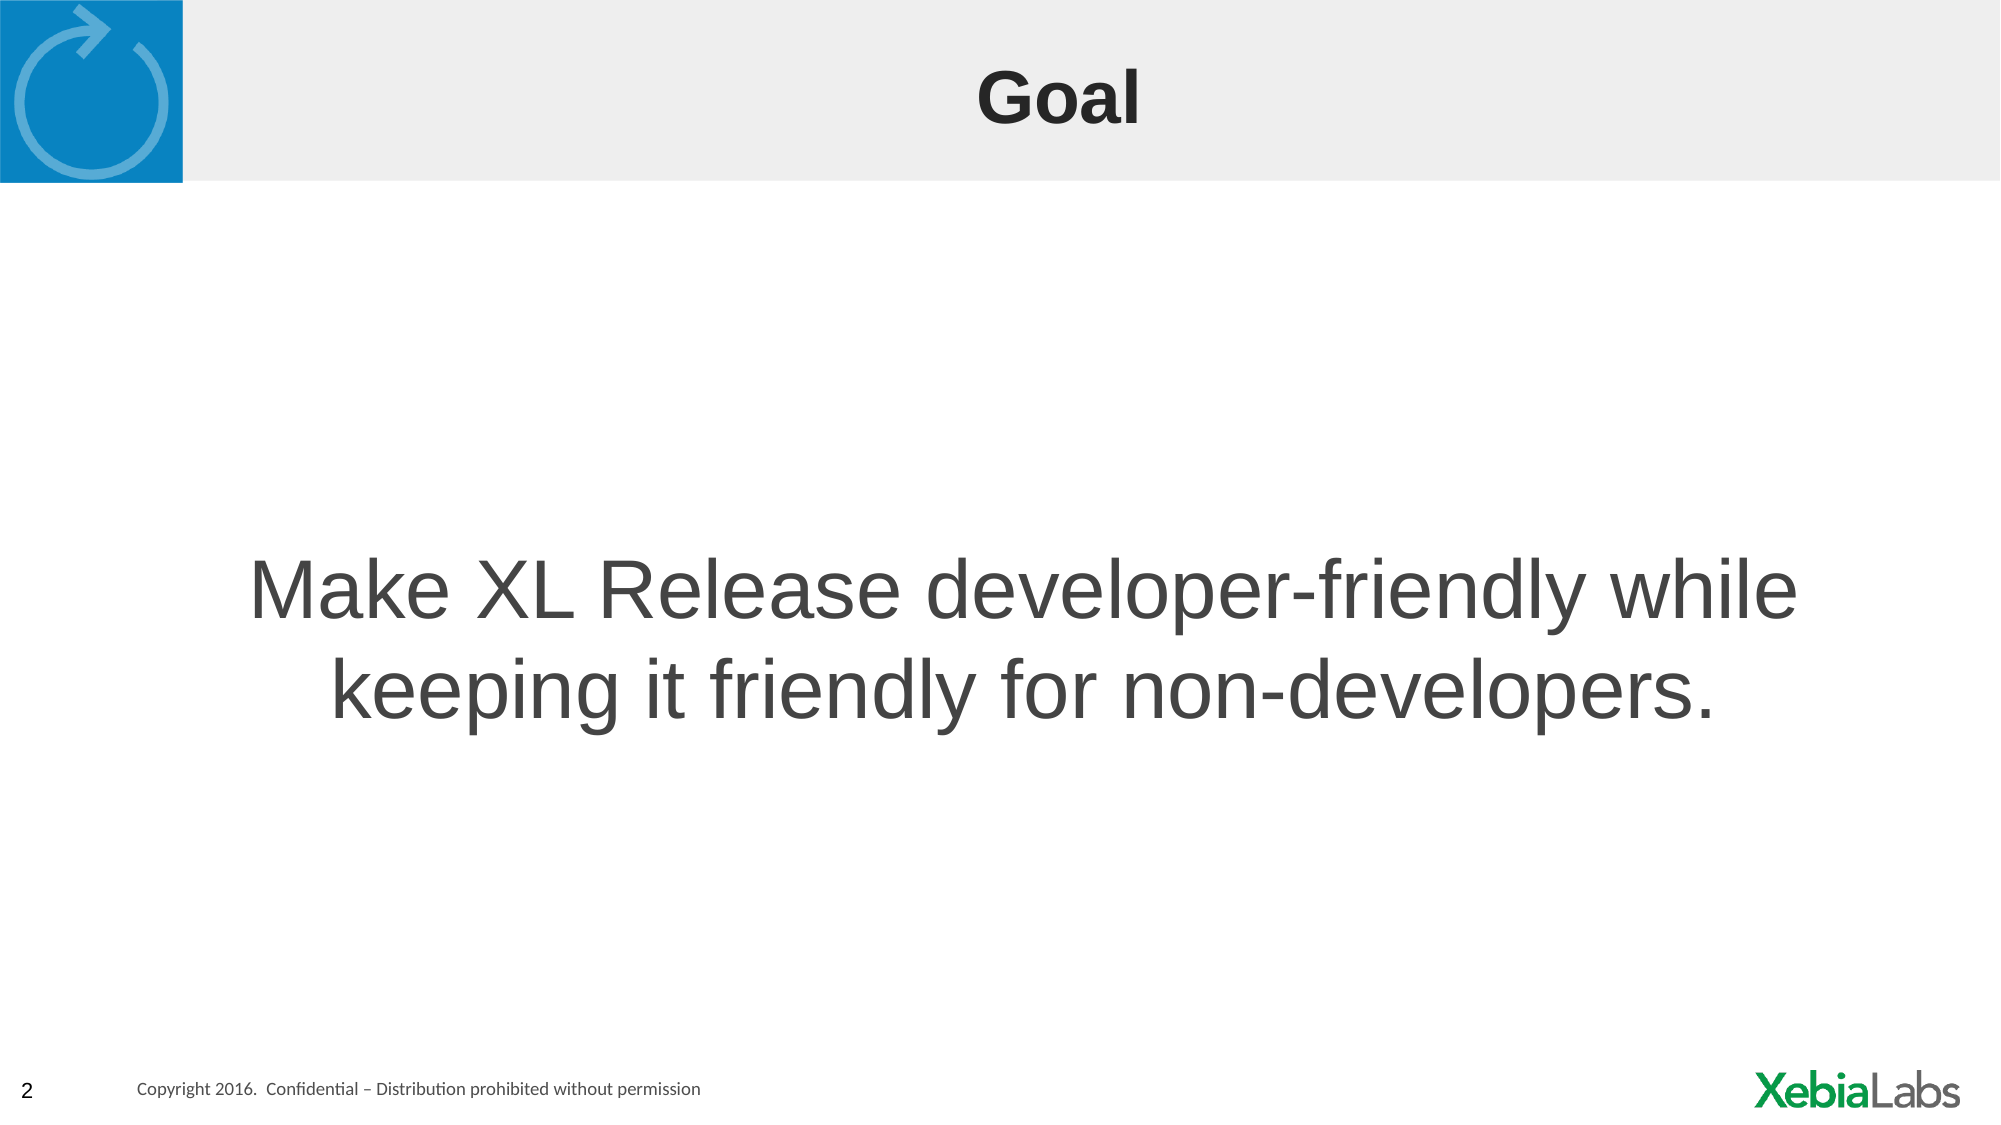

# Goal
Make XL Release developer-friendly while keeping it friendly for non-developers.